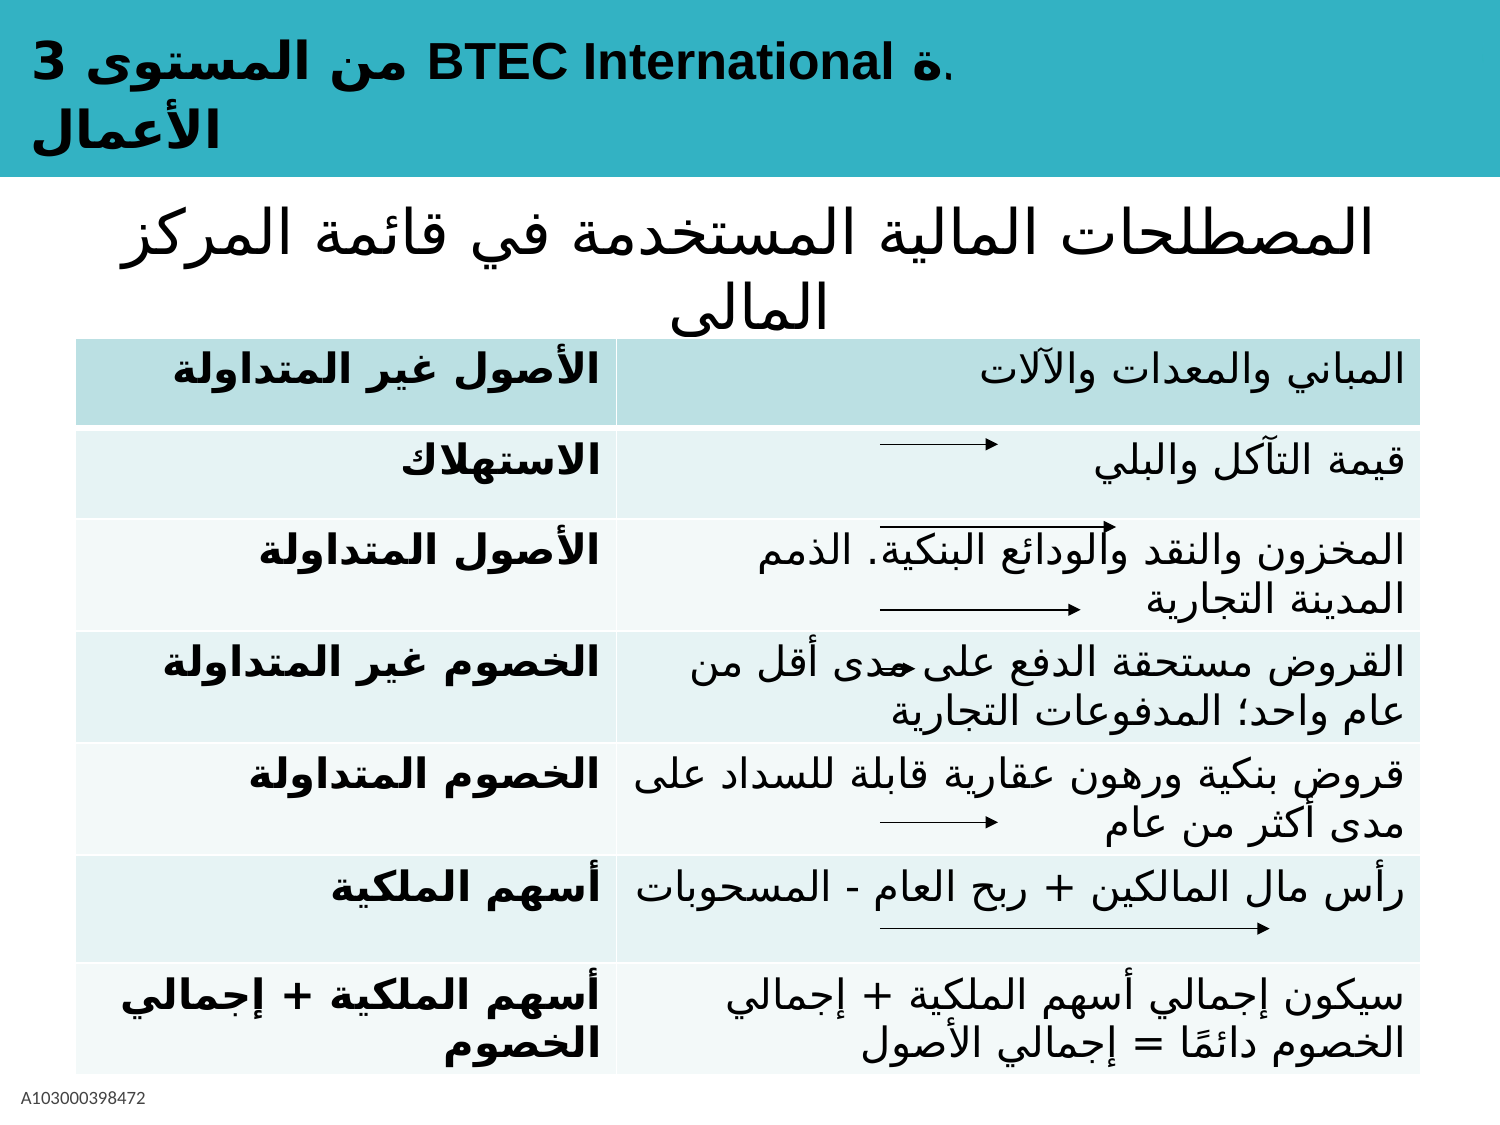

# المصطلحات المالية المستخدمة في قائمة المركز المالي
| الأصول غير المتداولة | المباني والمعدات والآلات |
| --- | --- |
| الاستهلاك | قيمة التآكل والبلي |
| الأصول المتداولة | المخزون والنقد والودائع البنكية. الذمم المدينة التجارية |
| الخصوم غير المتداولة | القروض مستحقة الدفع على مدى أقل من عام واحد؛ المدفوعات التجارية |
| الخصوم المتداولة | قروض بنكية ورهون عقارية قابلة للسداد على مدى أكثر من عام |
| أسهم الملكية | رأس مال المالكين + ربح العام - المسحوبات |
| أسهم الملكية + إجمالي الخصوم | سيكون إجمالي أسهم الملكية + إجمالي الخصوم دائمًا = إجمالي الأصول |
A103000398472